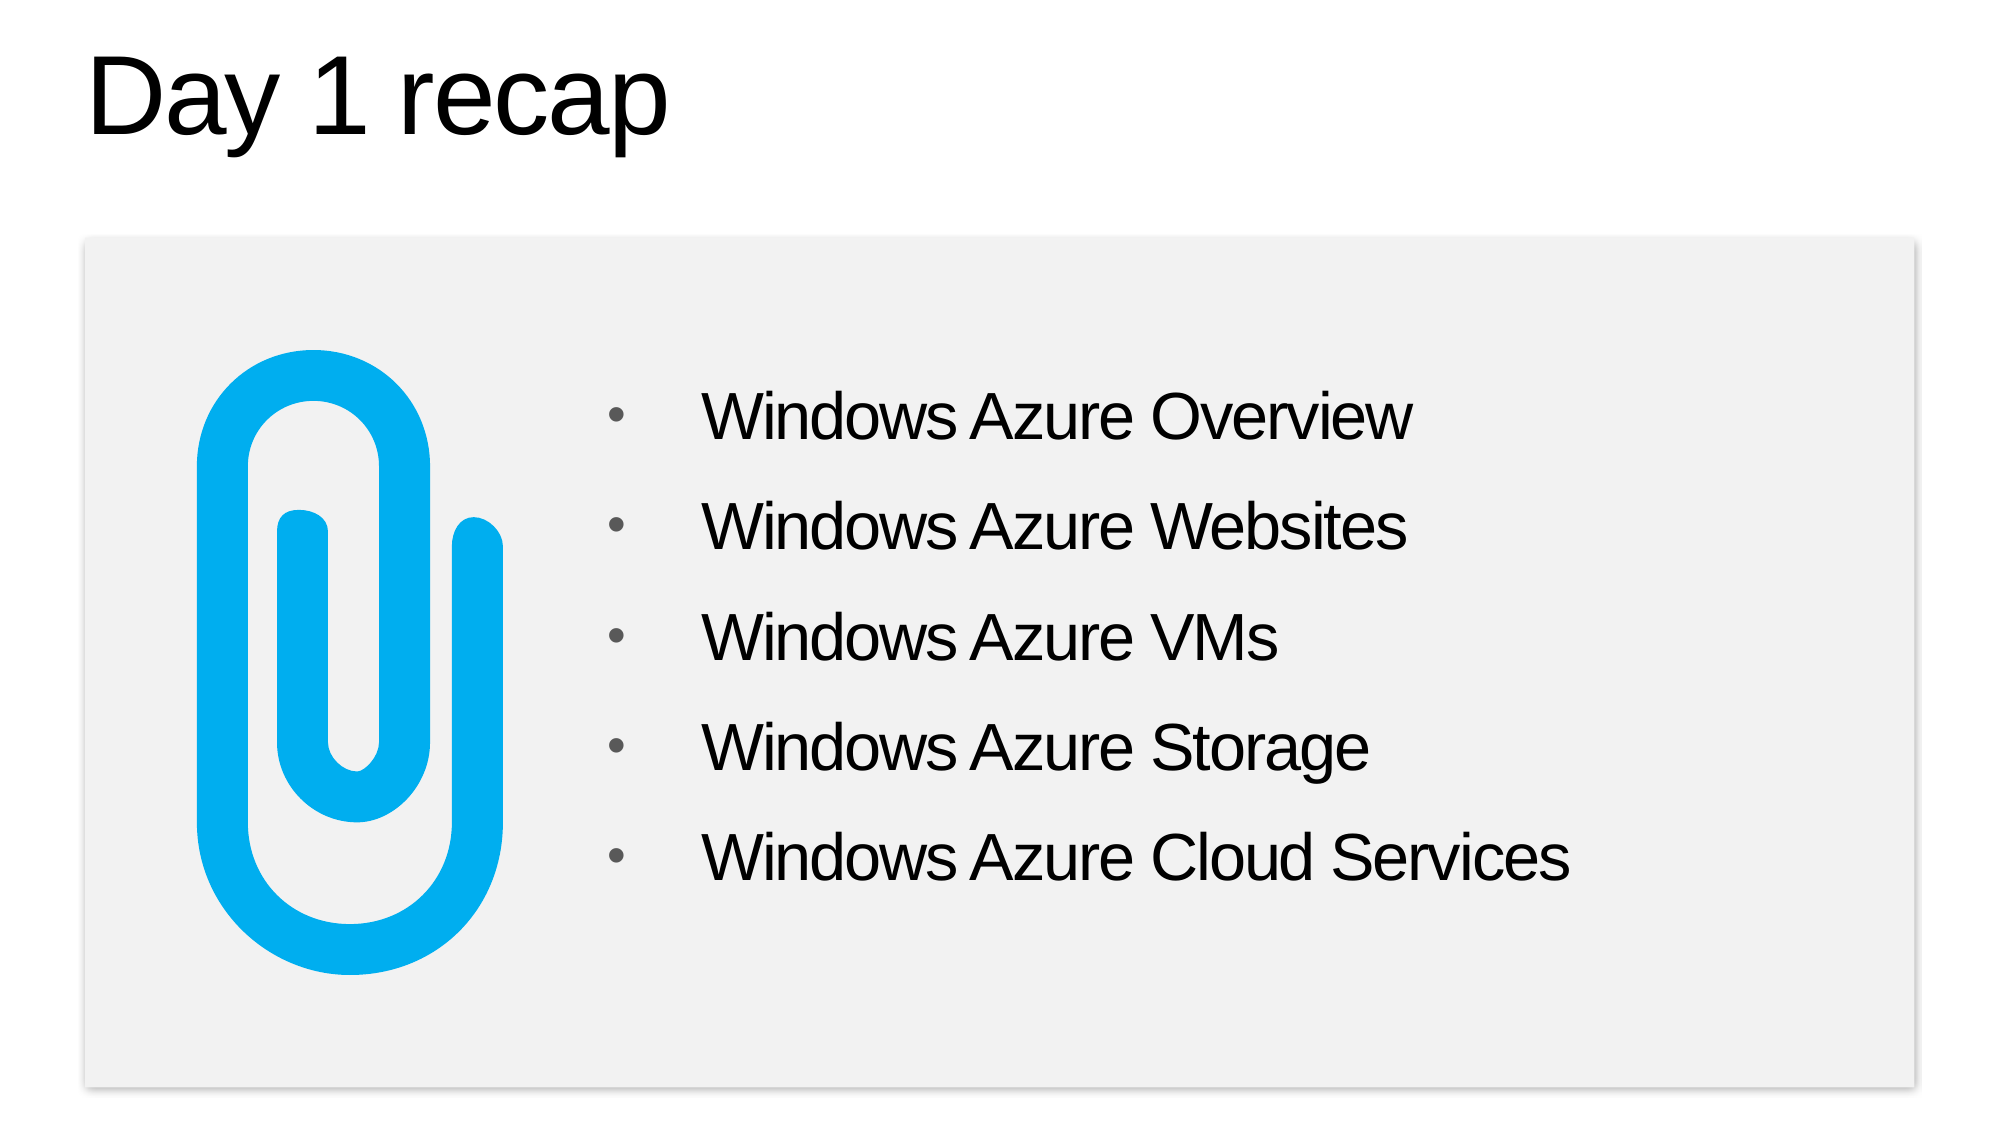

# Day 1 recap
Windows Azure Overview
Windows Azure Websites
Windows Azure VMs
Windows Azure Storage
Windows Azure Cloud Services